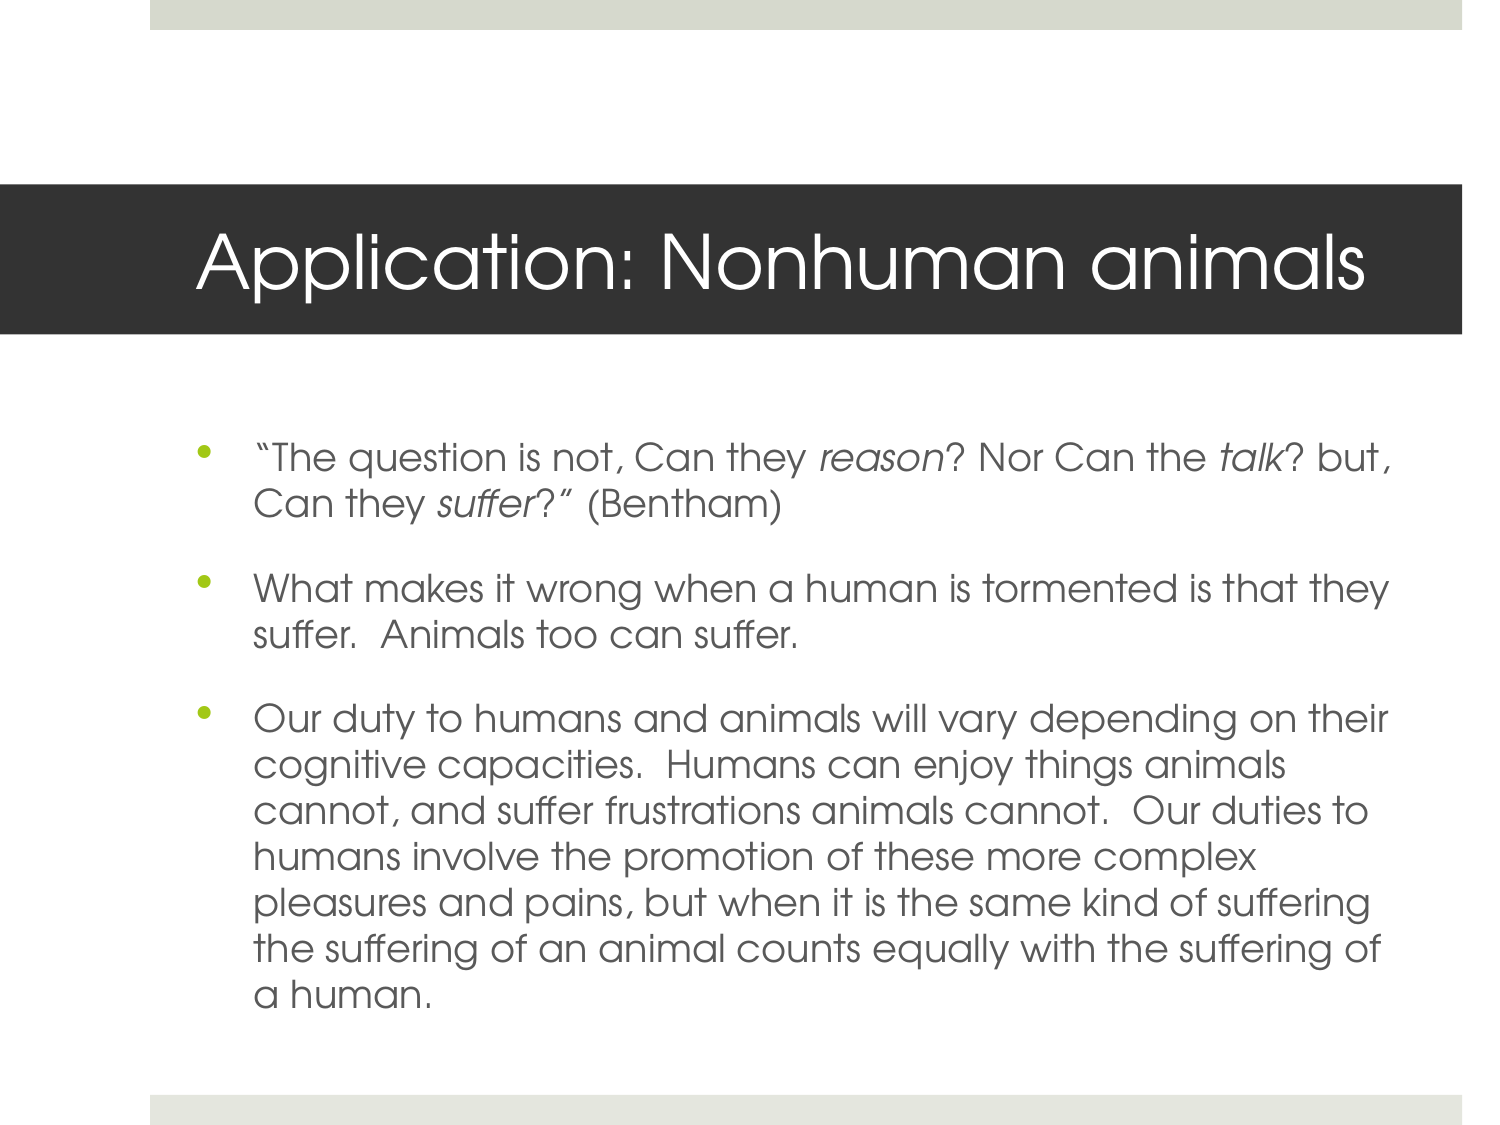

# Application: Nonhuman animals
“The question is not, Can they reason? Nor Can the talk? but, Can they suffer?” (Bentham)
What makes it wrong when a human is tormented is that they suffer.  Animals too can suffer.
Our duty to humans and animals will vary depending on their cognitive capacities.  Humans can enjoy things animals cannot, and suffer frustrations animals cannot.  Our duties to humans involve the promotion of these more complex pleasures and pains, but when it is the same kind of suffering the suffering of an animal counts equally with the suffering of a human.